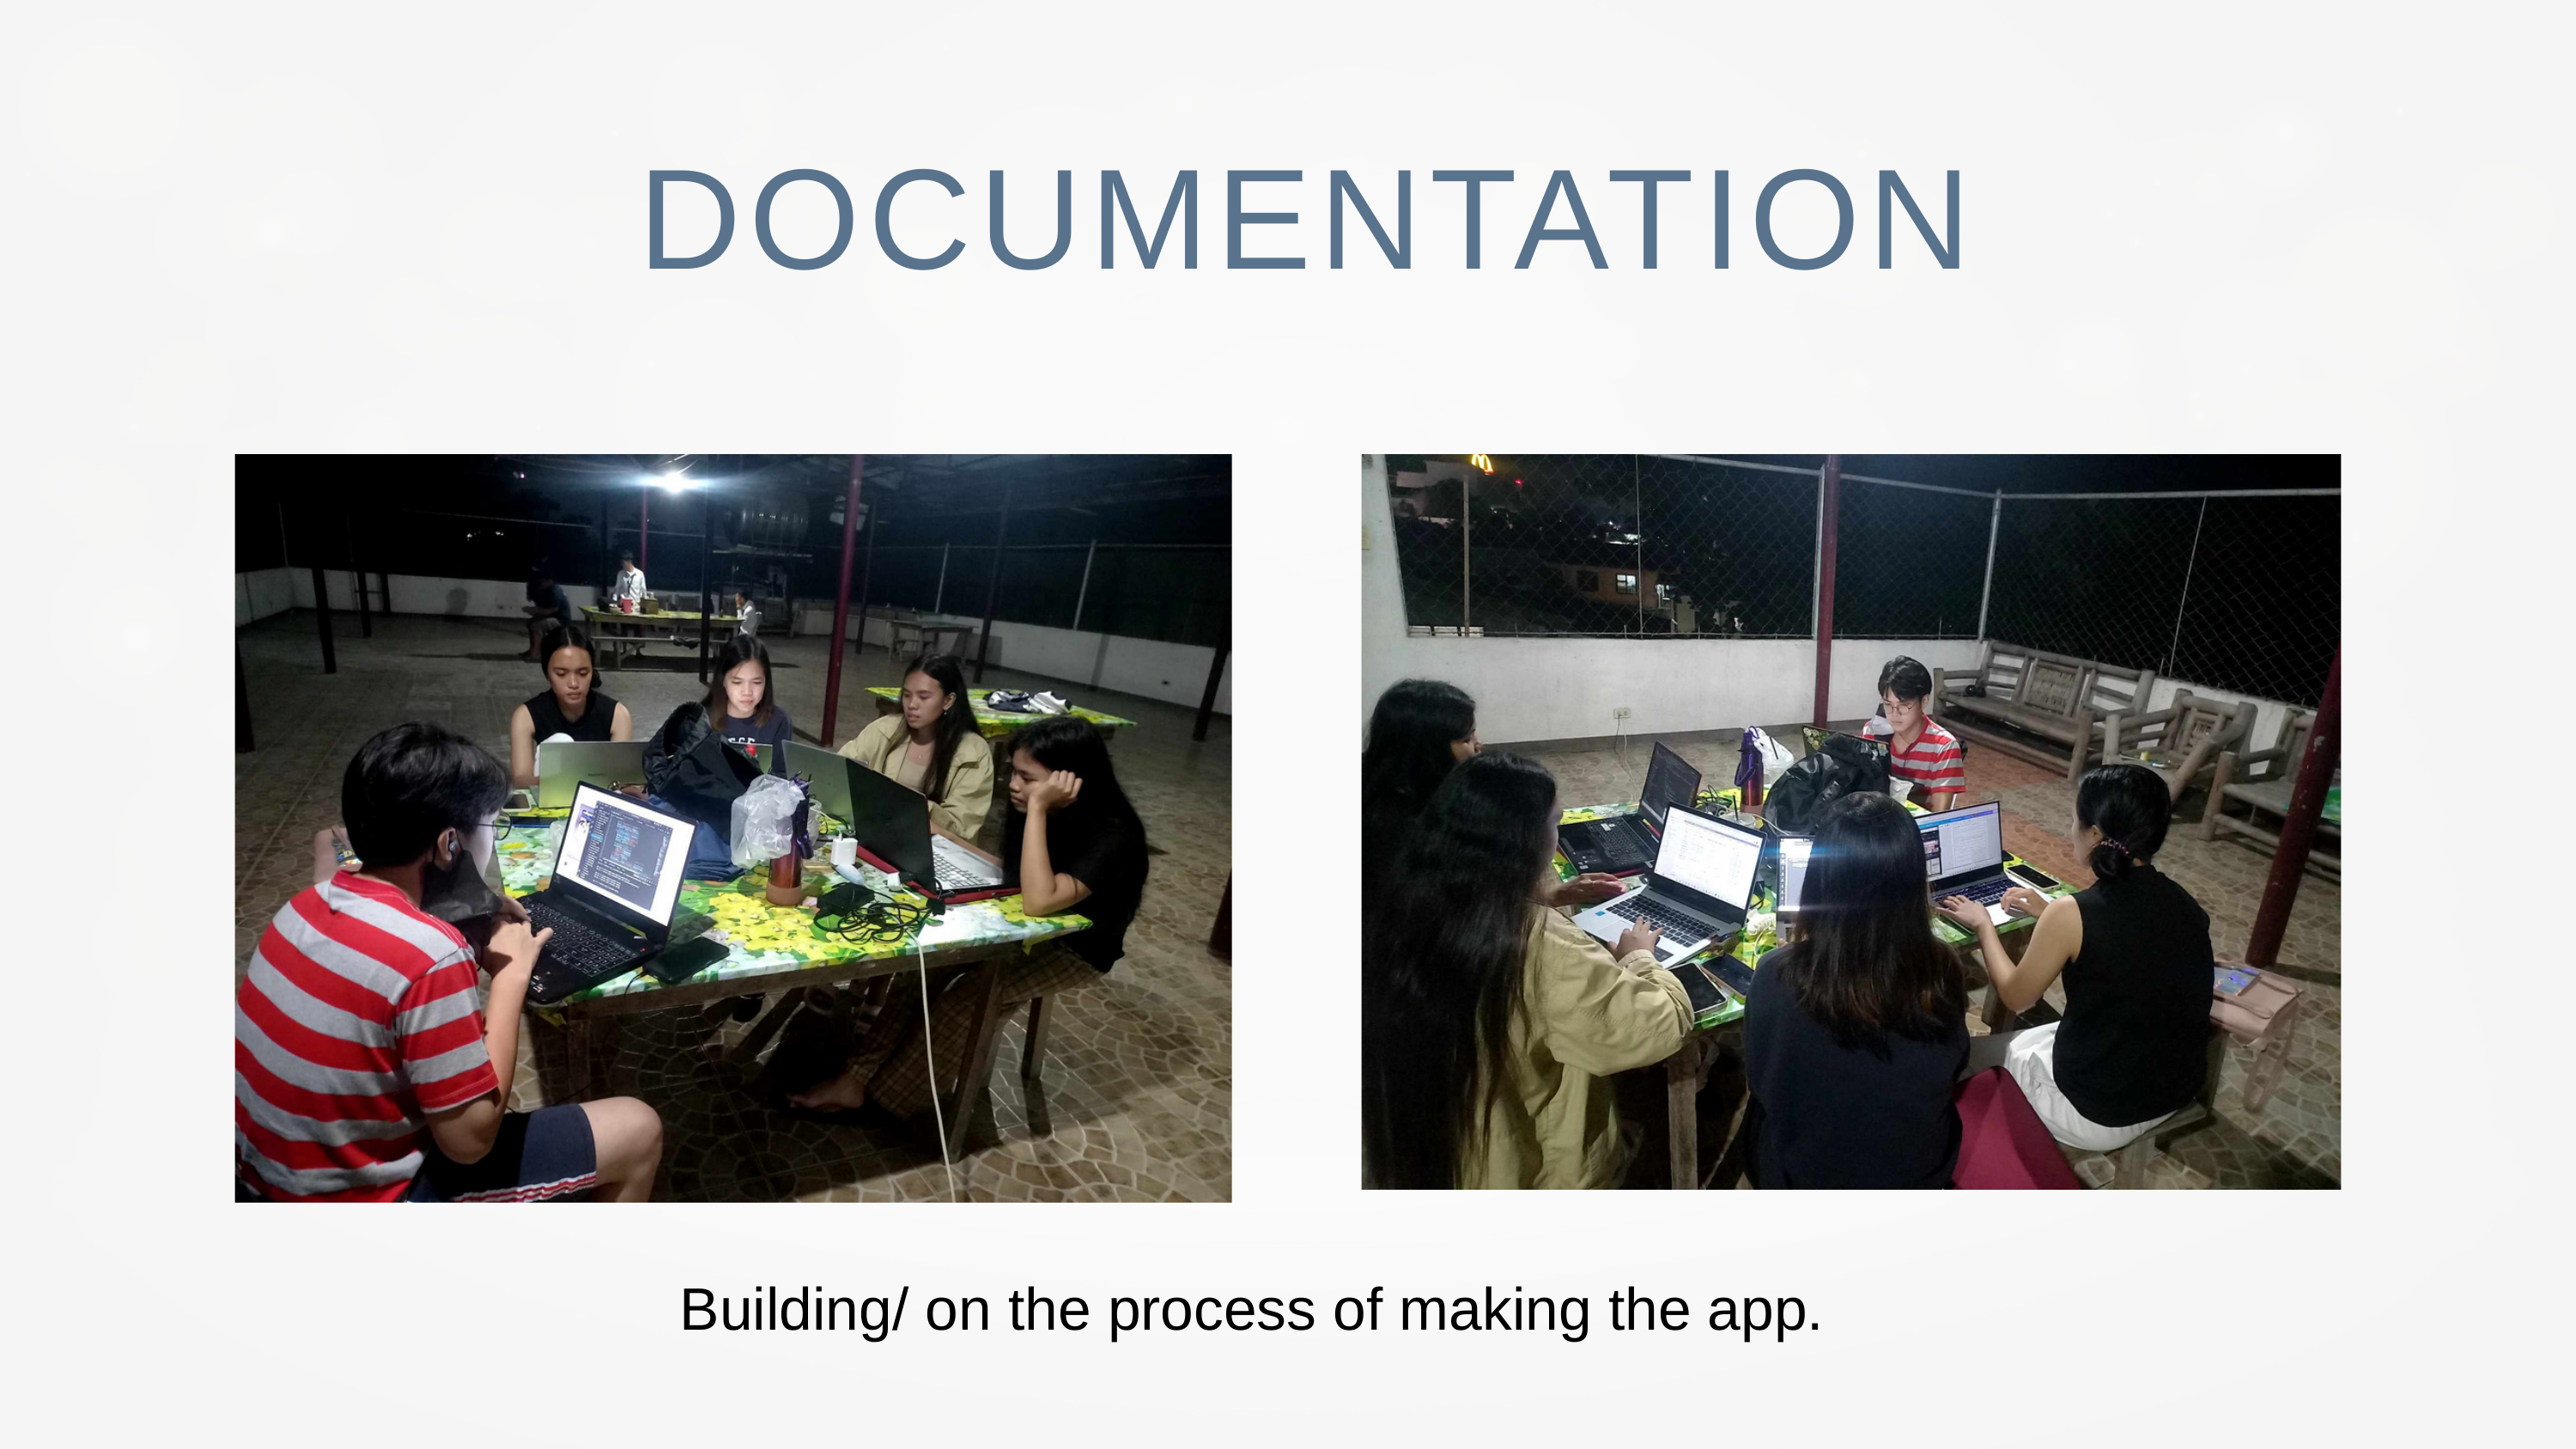

DOCUMENTATION

Building/ on the process of making the app.